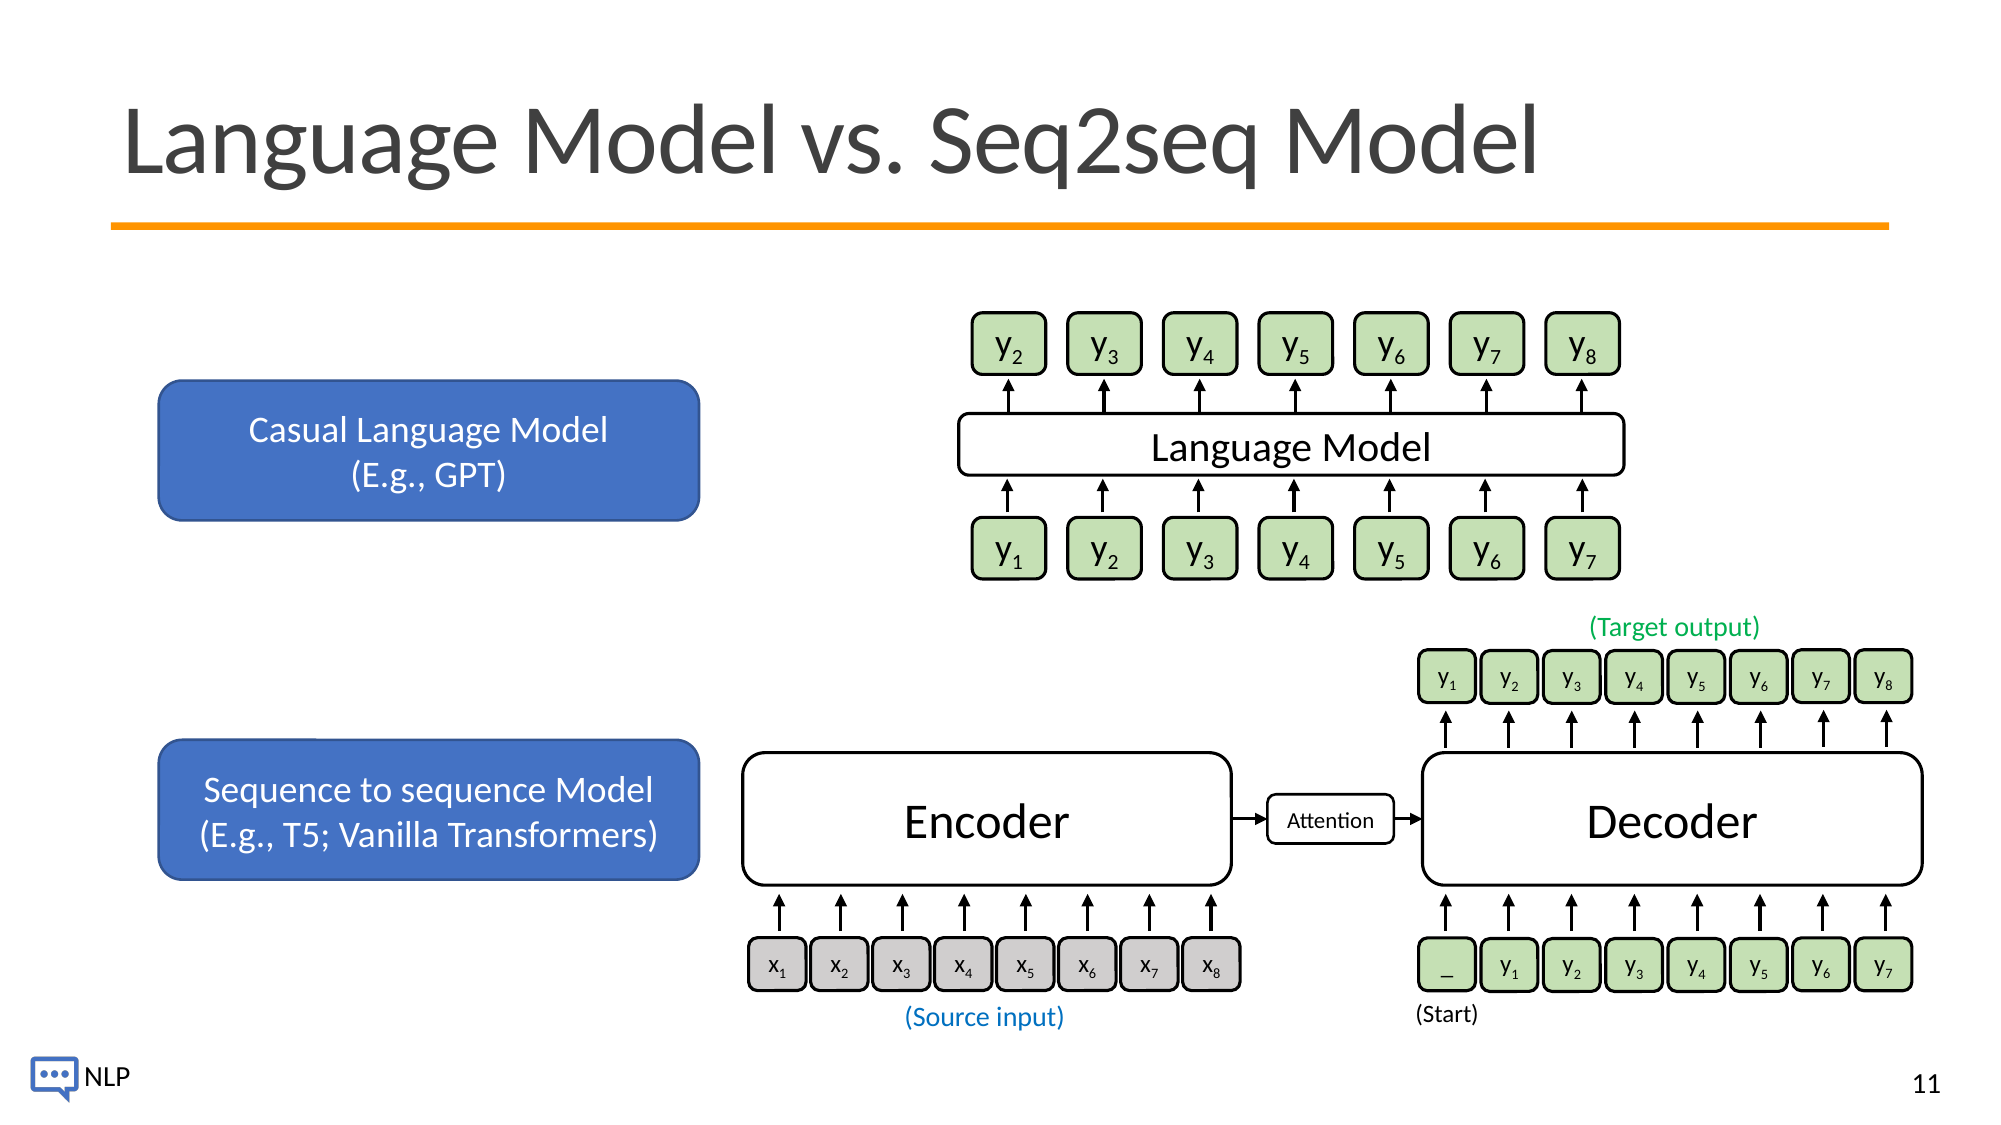

# Language Model vs. Seq2seq Model
y8
y2
y3
y4
y5
y6
y7
Casual Language Model
(E.g., GPT)
Language Model
y1
y2
y3
y4
y5
y6
y7
(Target output)
y1
y8
y7
y3
y2
y4
y5
y6
Sequence to sequence Model
(E.g., T5; Vanilla Transformers)
Encoder
Decoder
Attention
x8
x1
x2
x3
x4
x5
x6
x7
_
y7
y6
y2
y1
y3
y4
y5
(Source input)
(Start)
11